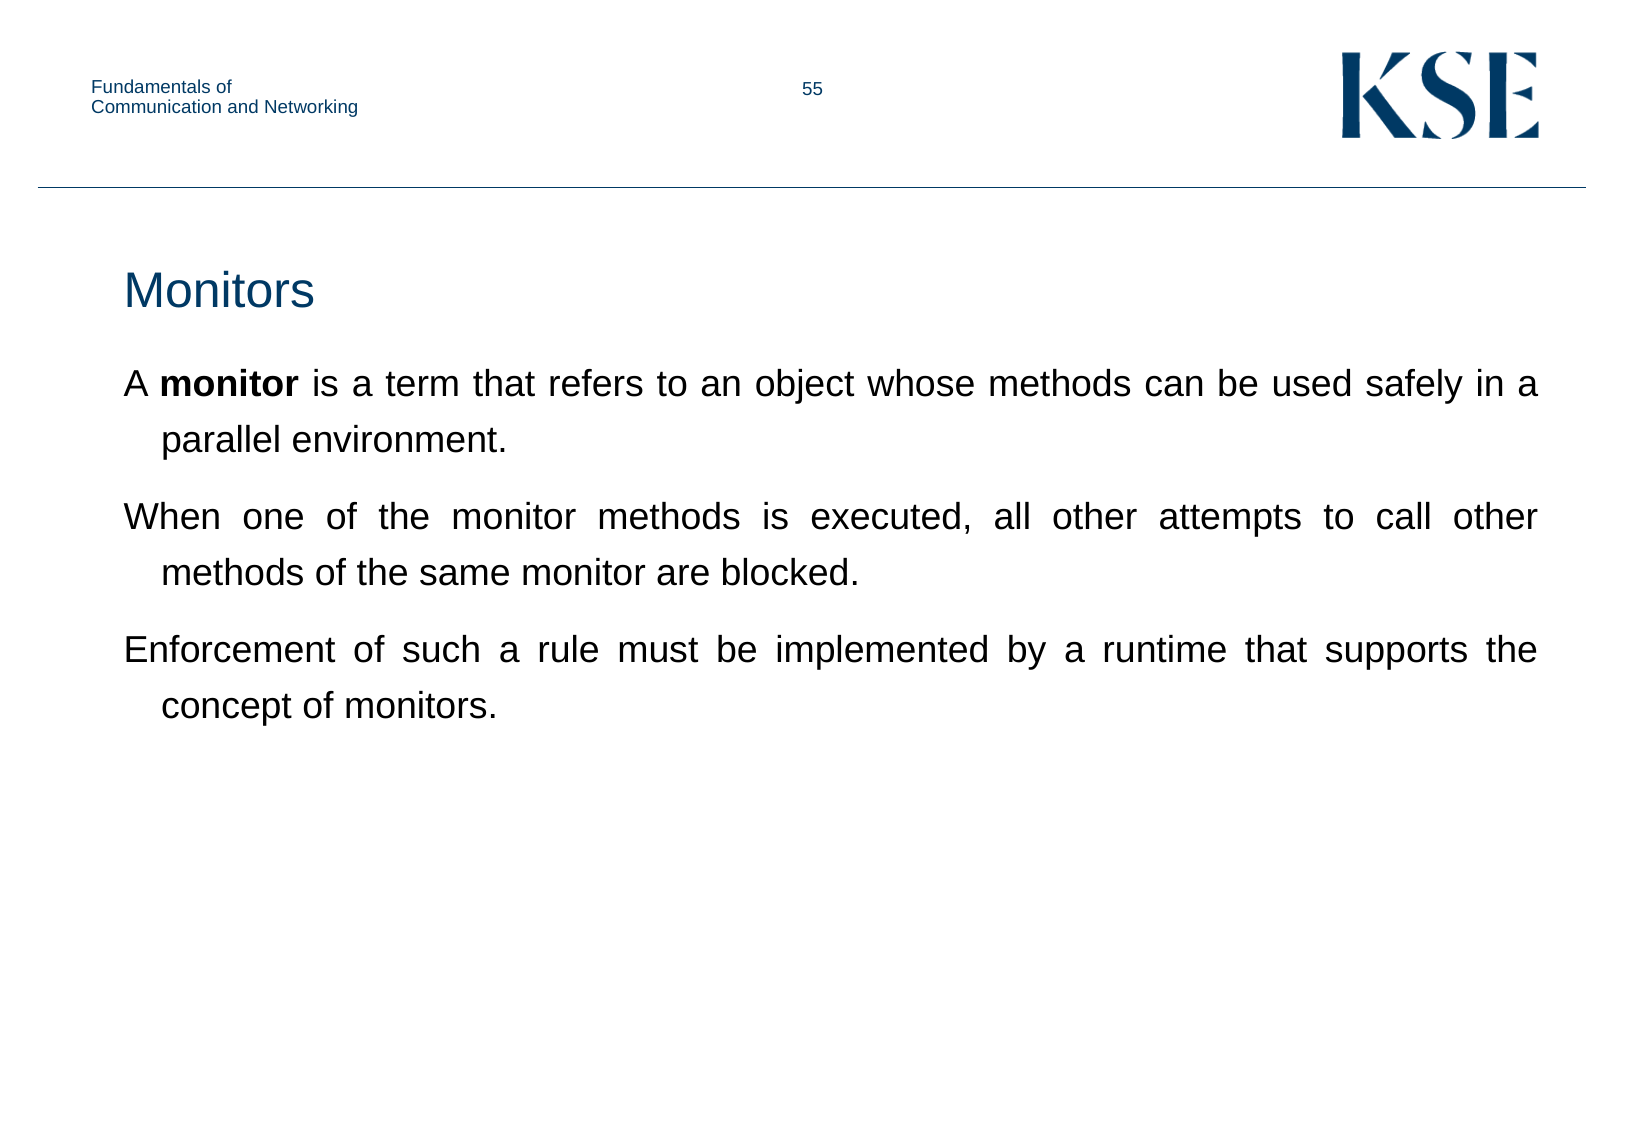

Fundamentals of Communication and Networking
Monitors
A monitor is a term that refers to an object whose methods can be used safely in a parallel environment.
When one of the monitor methods is executed, all other attempts to call other methods of the same monitor are blocked.
Enforcement of such a rule must be implemented by a runtime that supports the concept of monitors.